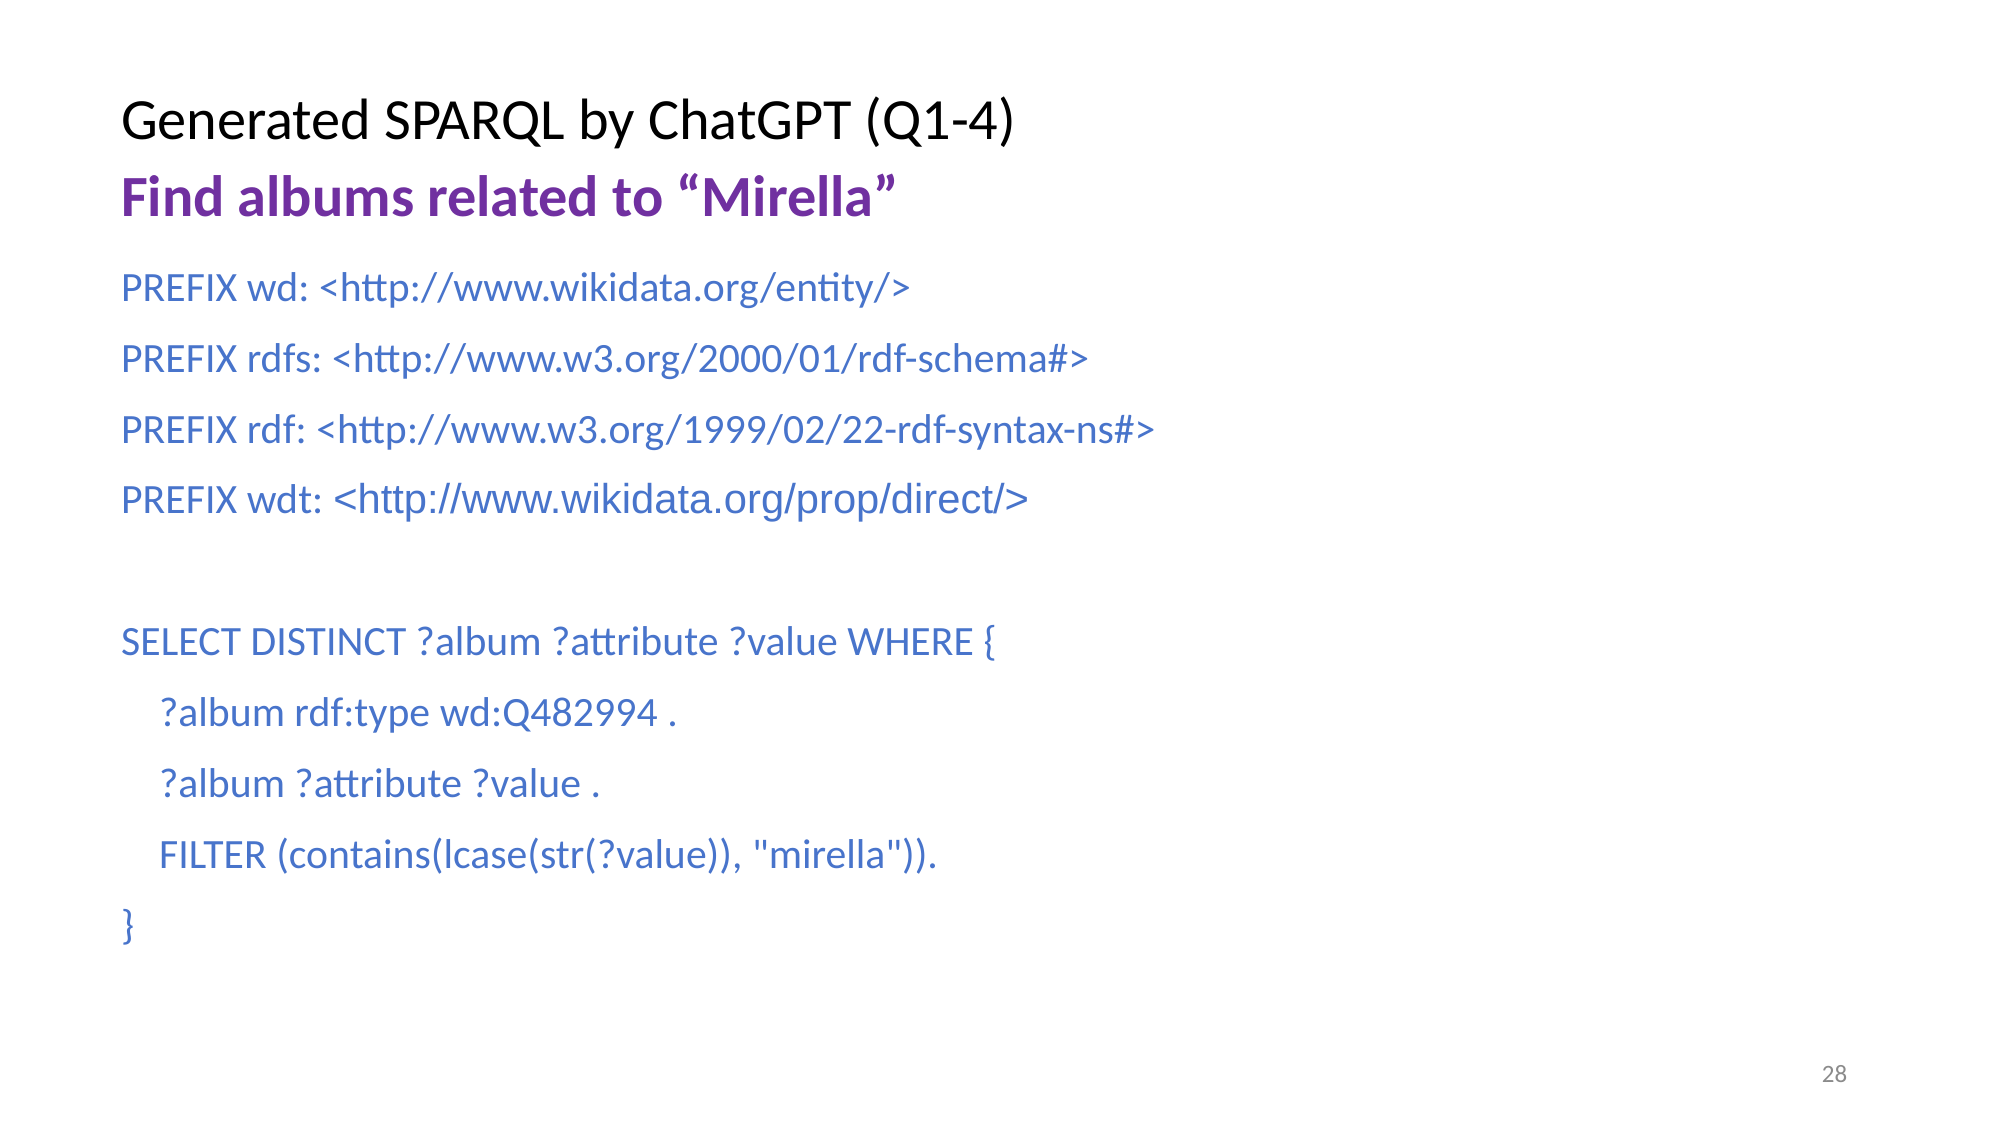

# Generated SPARQL by ChatGPT (Q1-4) Find albums related to “Mirella”
PREFIX wd: <http://www.wikidata.org/entity/>
PREFIX rdfs: <http://www.w3.org/2000/01/rdf-schema#>
PREFIX rdf: <http://www.w3.org/1999/02/22-rdf-syntax-ns#>
PREFIX wdt: <http://www.wikidata.org/prop/direct/>

SELECT DISTINCT ?album ?attribute ?value WHERE {
    ?album rdf:type wd:Q482994 .
    ?album ?attribute ?value .
    FILTER (contains(lcase(str(?value)), "mirella")).
}
28
In order for you to generate the following SPARQL, how should I ask you in a natural language (English)?
ChatGpt 4o:
“How can I retrieve a list of albums and their attributes where the attribute value contains the word ‘mirella’, using SPARQL and considering the albums as entities of type wd:Q482994?”